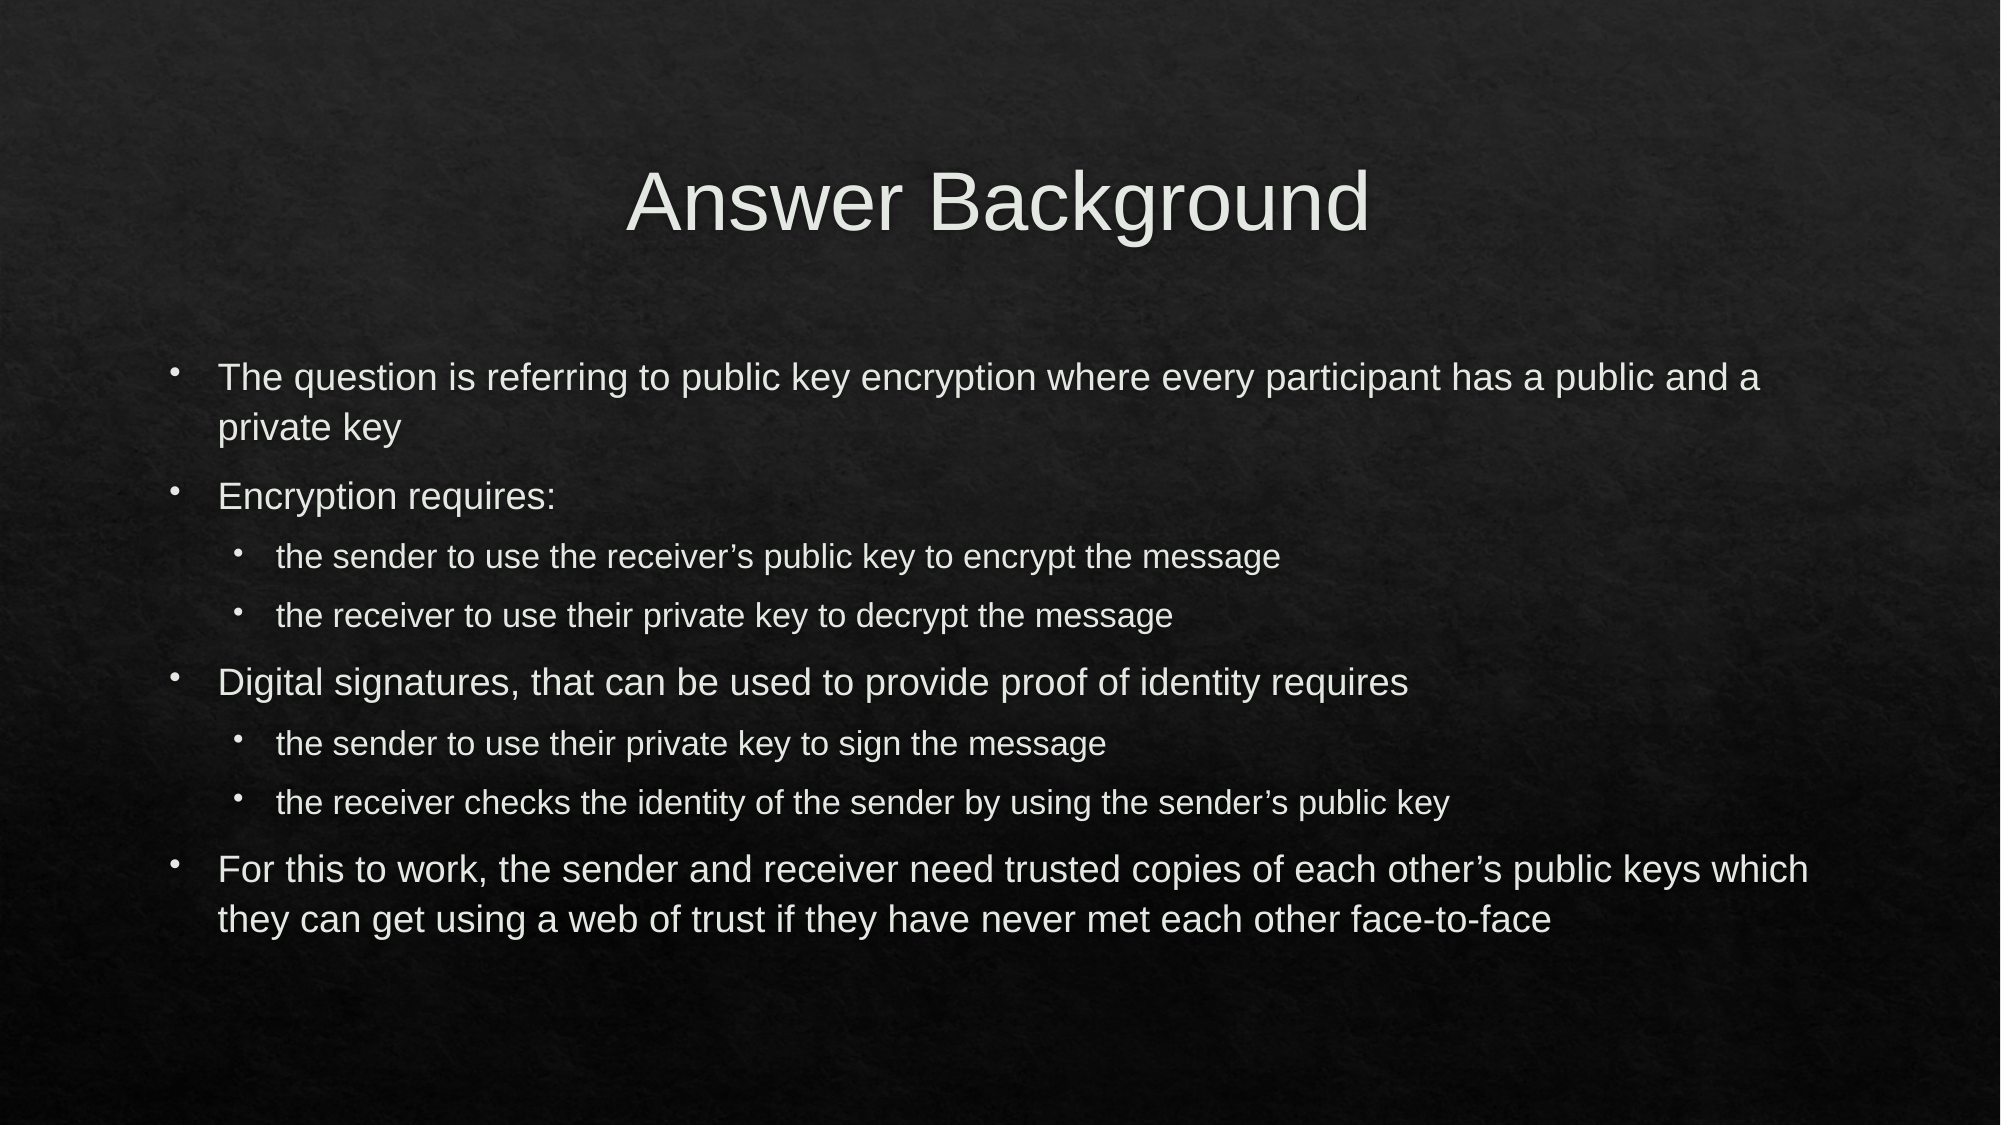

# Answer Background
The question is referring to public key encryption where every participant has a public and a private key
Encryption requires:
the sender to use the receiver’s public key to encrypt the message
the receiver to use their private key to decrypt the message
Digital signatures, that can be used to provide proof of identity requires
the sender to use their private key to sign the message
the receiver checks the identity of the sender by using the sender’s public key
For this to work, the sender and receiver need trusted copies of each other’s public keys which they can get using a web of trust if they have never met each other face-to-face